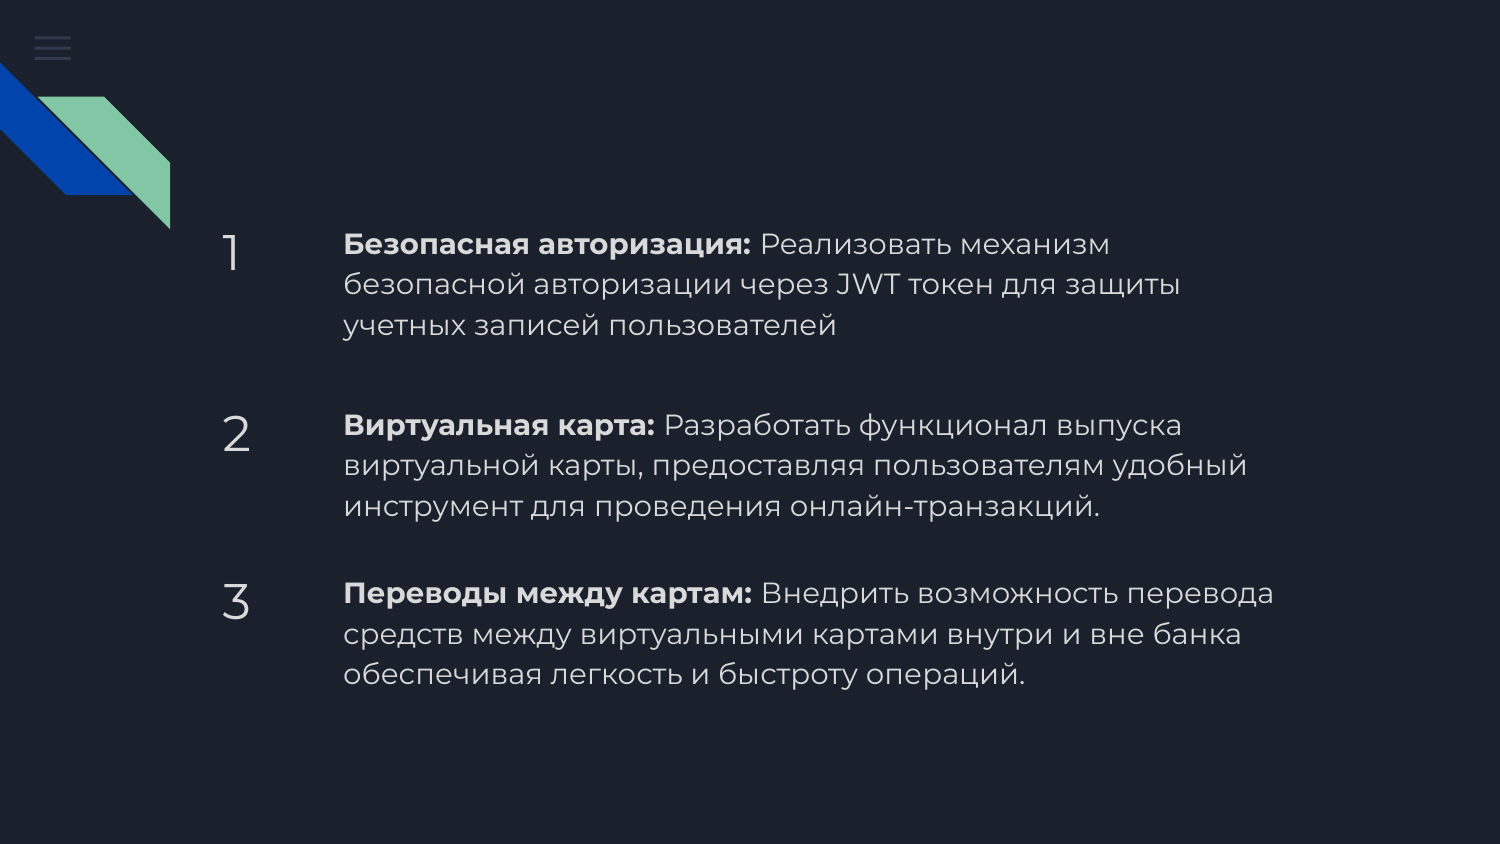

Безопасная авторизация: Реализовать механизм безопасной авторизации через JWT токен для защиты учетных записей пользователей

1

2

Виртуальная карта: Разработать функционал выпуска виртуальной карты, предоставляя пользователям удобный инструмент для проведения онлайн-транзакций.

3
Переводы между картам: Внедрить возможность перевода средств между виртуальными картами внутри и вне банка обеспечивая легкость и быстроту операций.